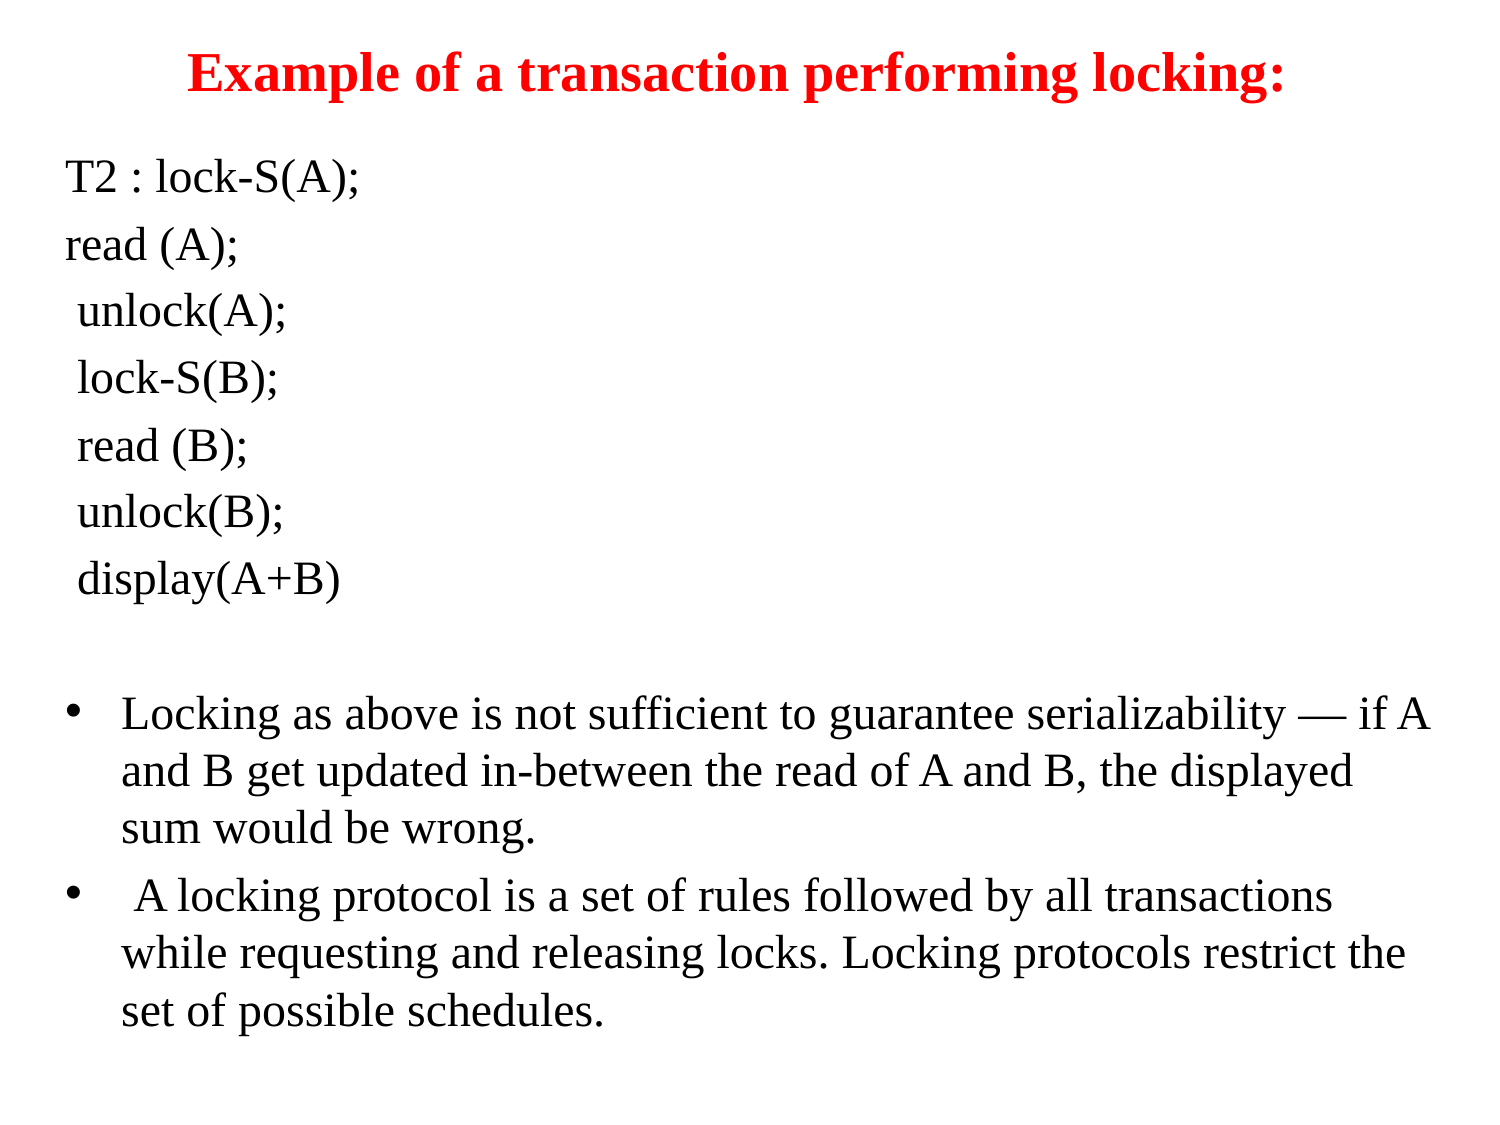

# Example of a transaction performing locking:
T2 : lock-S(A);
read (A);
 unlock(A);
 lock-S(B);
 read (B);
 unlock(B);
 display(A+B)

Locking as above is not sufficient to guarantee serializability — if A and B get updated in-between the read of A and B, the displayed sum would be wrong.
 A locking protocol is a set of rules followed by all transactions while requesting and releasing locks. Locking protocols restrict the set of possible schedules.